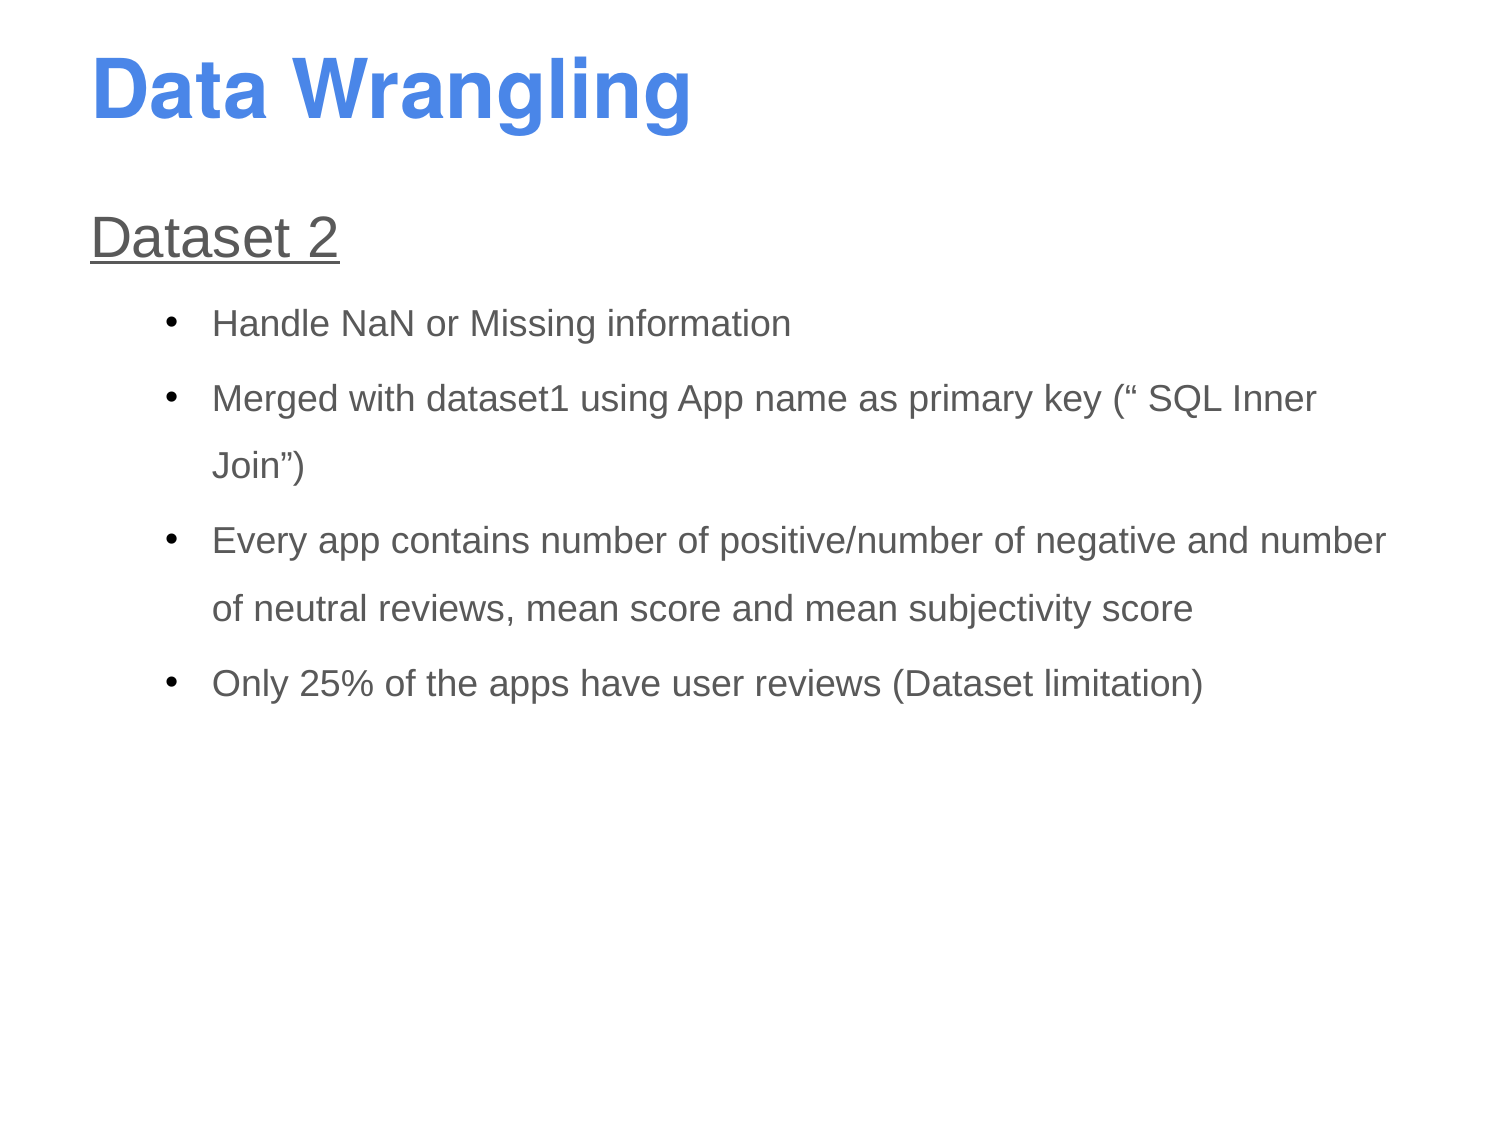

# Data Wrangling
Dataset 2
Handle NaN or Missing information
Merged with dataset1 using App name as primary key (“ SQL Inner Join”)
Every app contains number of positive/number of negative and number of neutral reviews, mean score and mean subjectivity score
Only 25% of the apps have user reviews (Dataset limitation)